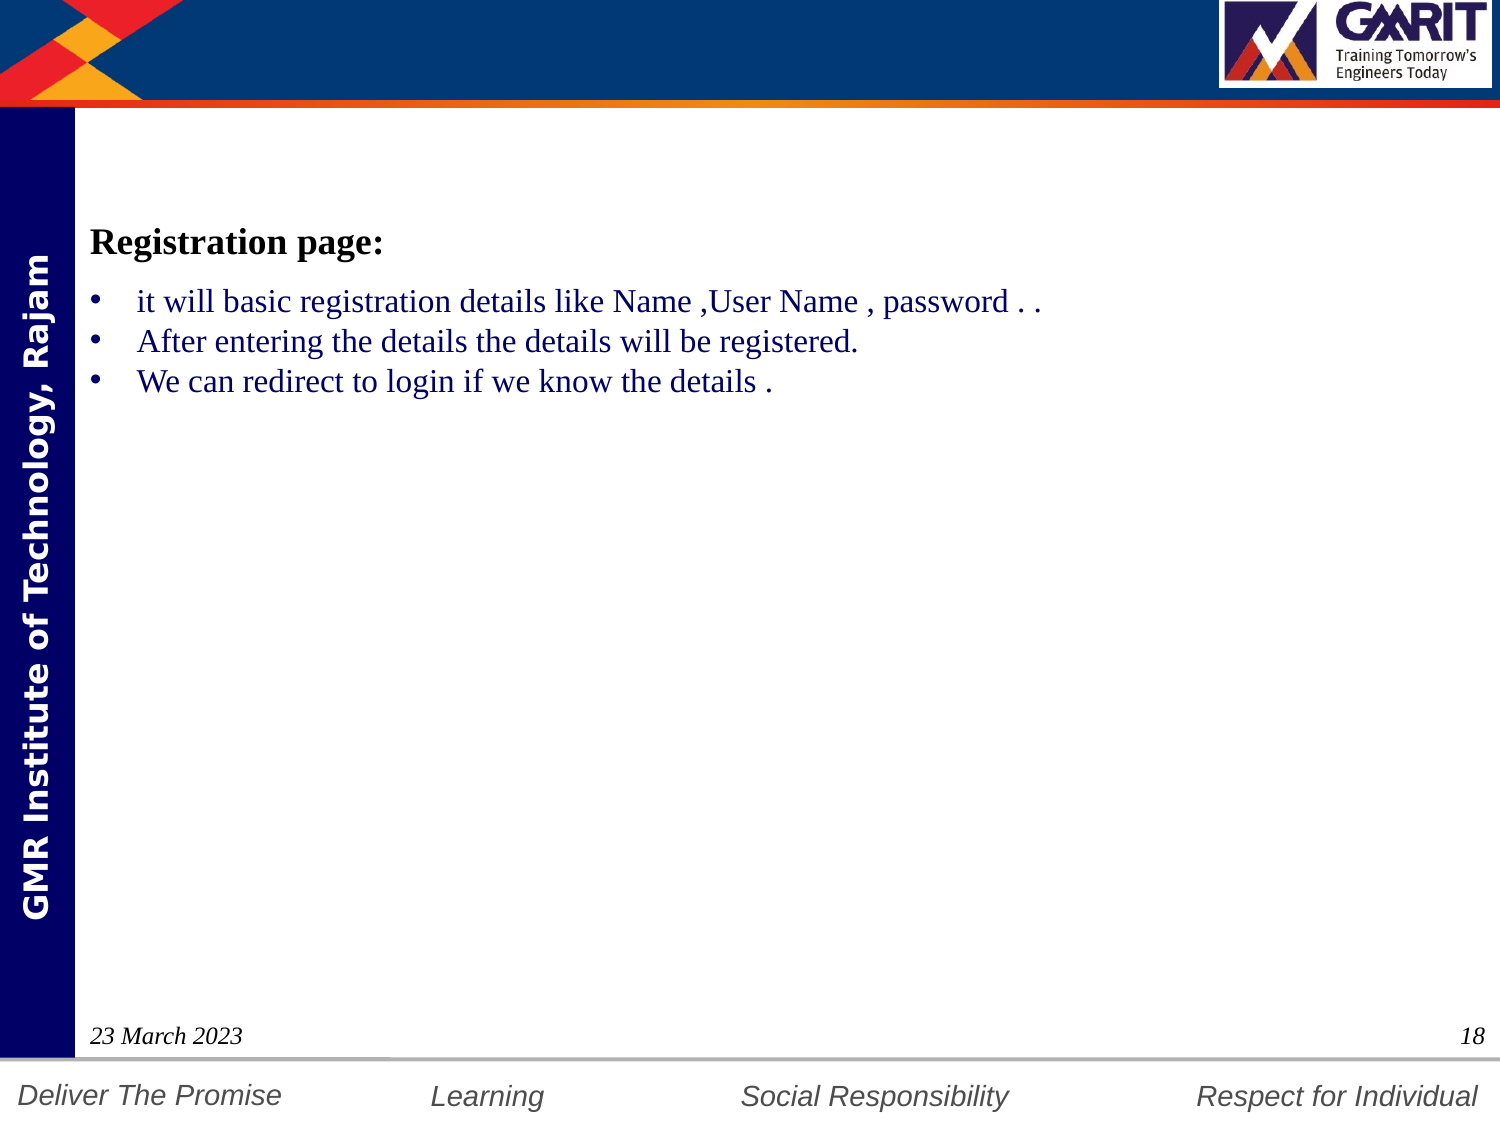

Registration page:
it will basic registration details like Name ,User Name , password . .
After entering the details the details will be registered.
We can redirect to login if we know the details .

23 March 2023
18